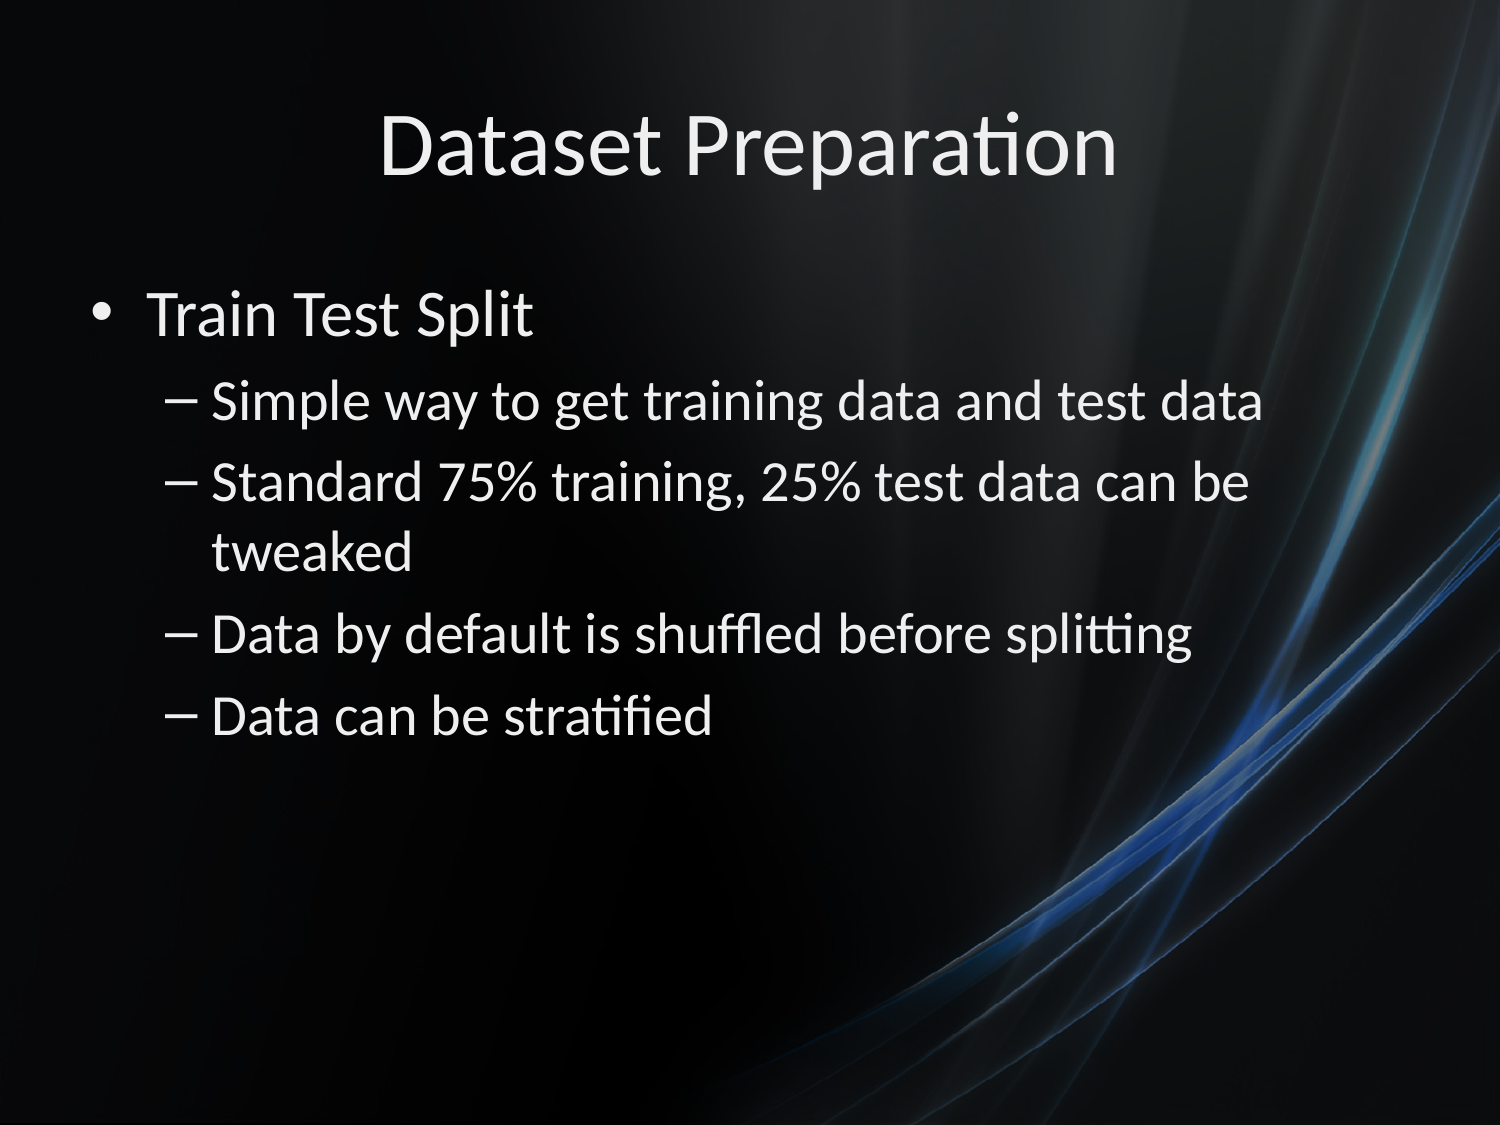

# Dataset Preparation
Train Test Split
Simple way to get training data and test data
Standard 75% training, 25% test data can be tweaked
Data by default is shuffled before splitting
Data can be stratified